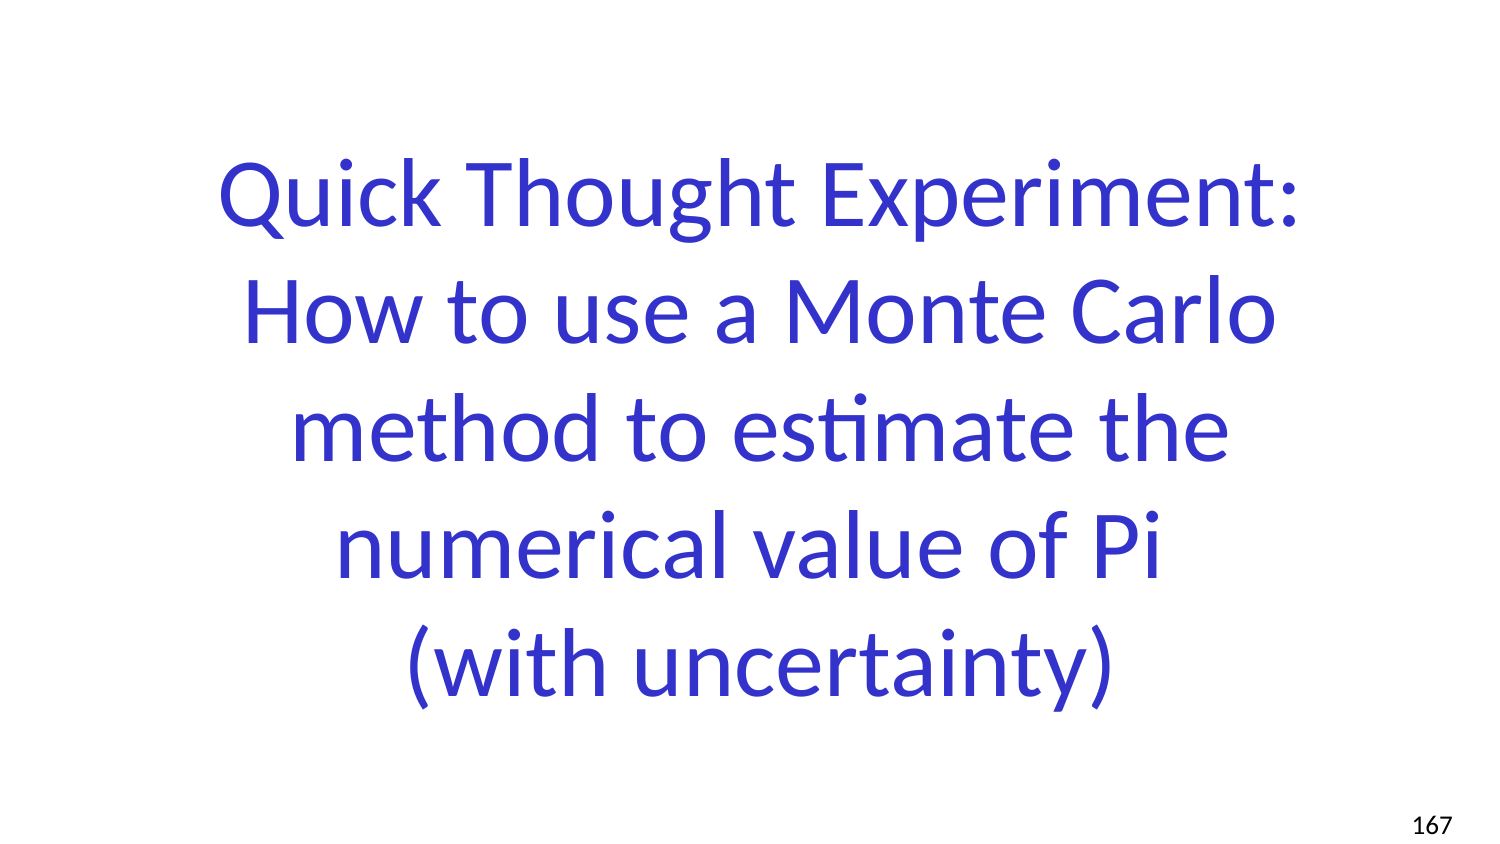

# Quick Thought Experiment:
How to use a Monte Carlo method to estimate the numerical value of Pi
(with uncertainty)
167